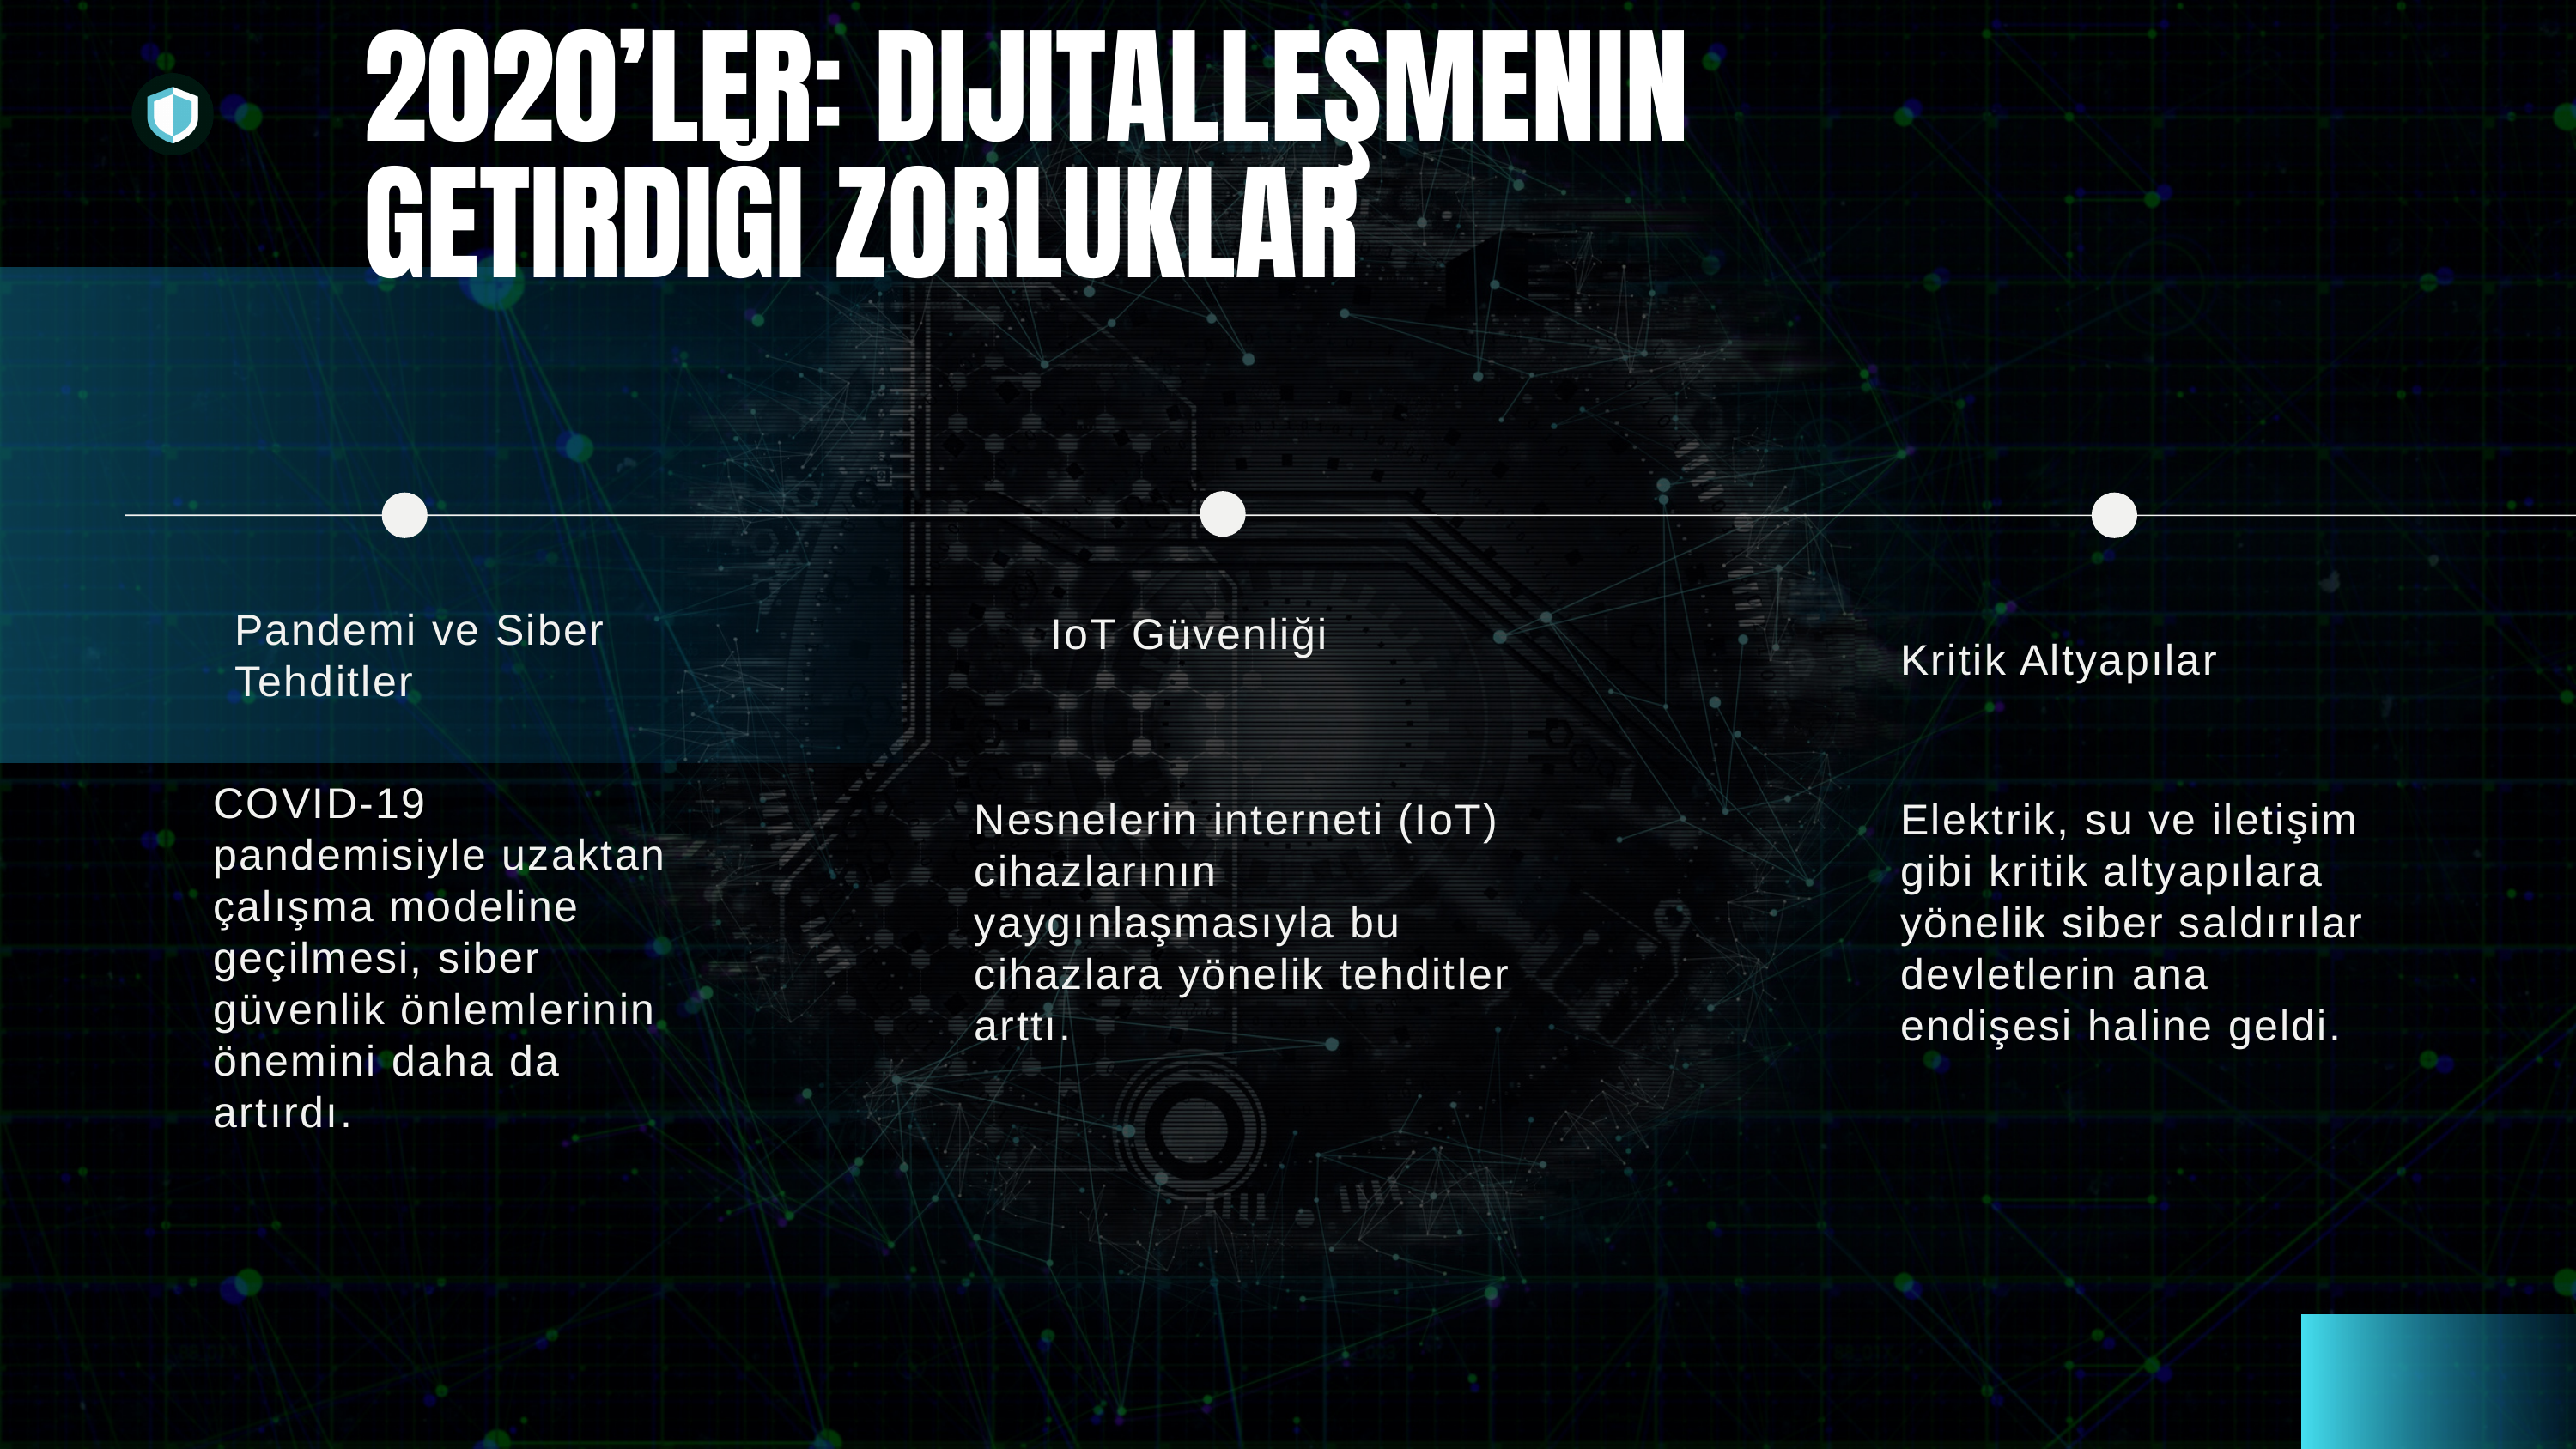

2020’LER: DIJITALLEŞMENIN GETIRDIĞI ZORLUKLAR

Pandemi ve Siber Tehditler
IoT Güvenliği
Kritik Altyapılar
COVID-19 pandemisiyle uzaktan çalışma modeline geçilmesi, siber güvenlik önlemlerinin önemini daha da artırdı.

Elektrik, su ve iletişim gibi kritik altyapılara yönelik siber saldırılar devletlerin ana endişesi haline geldi.
Nesnelerin interneti (IoT) cihazlarının yaygınlaşmasıyla bu cihazlara yönelik tehditler arttı.